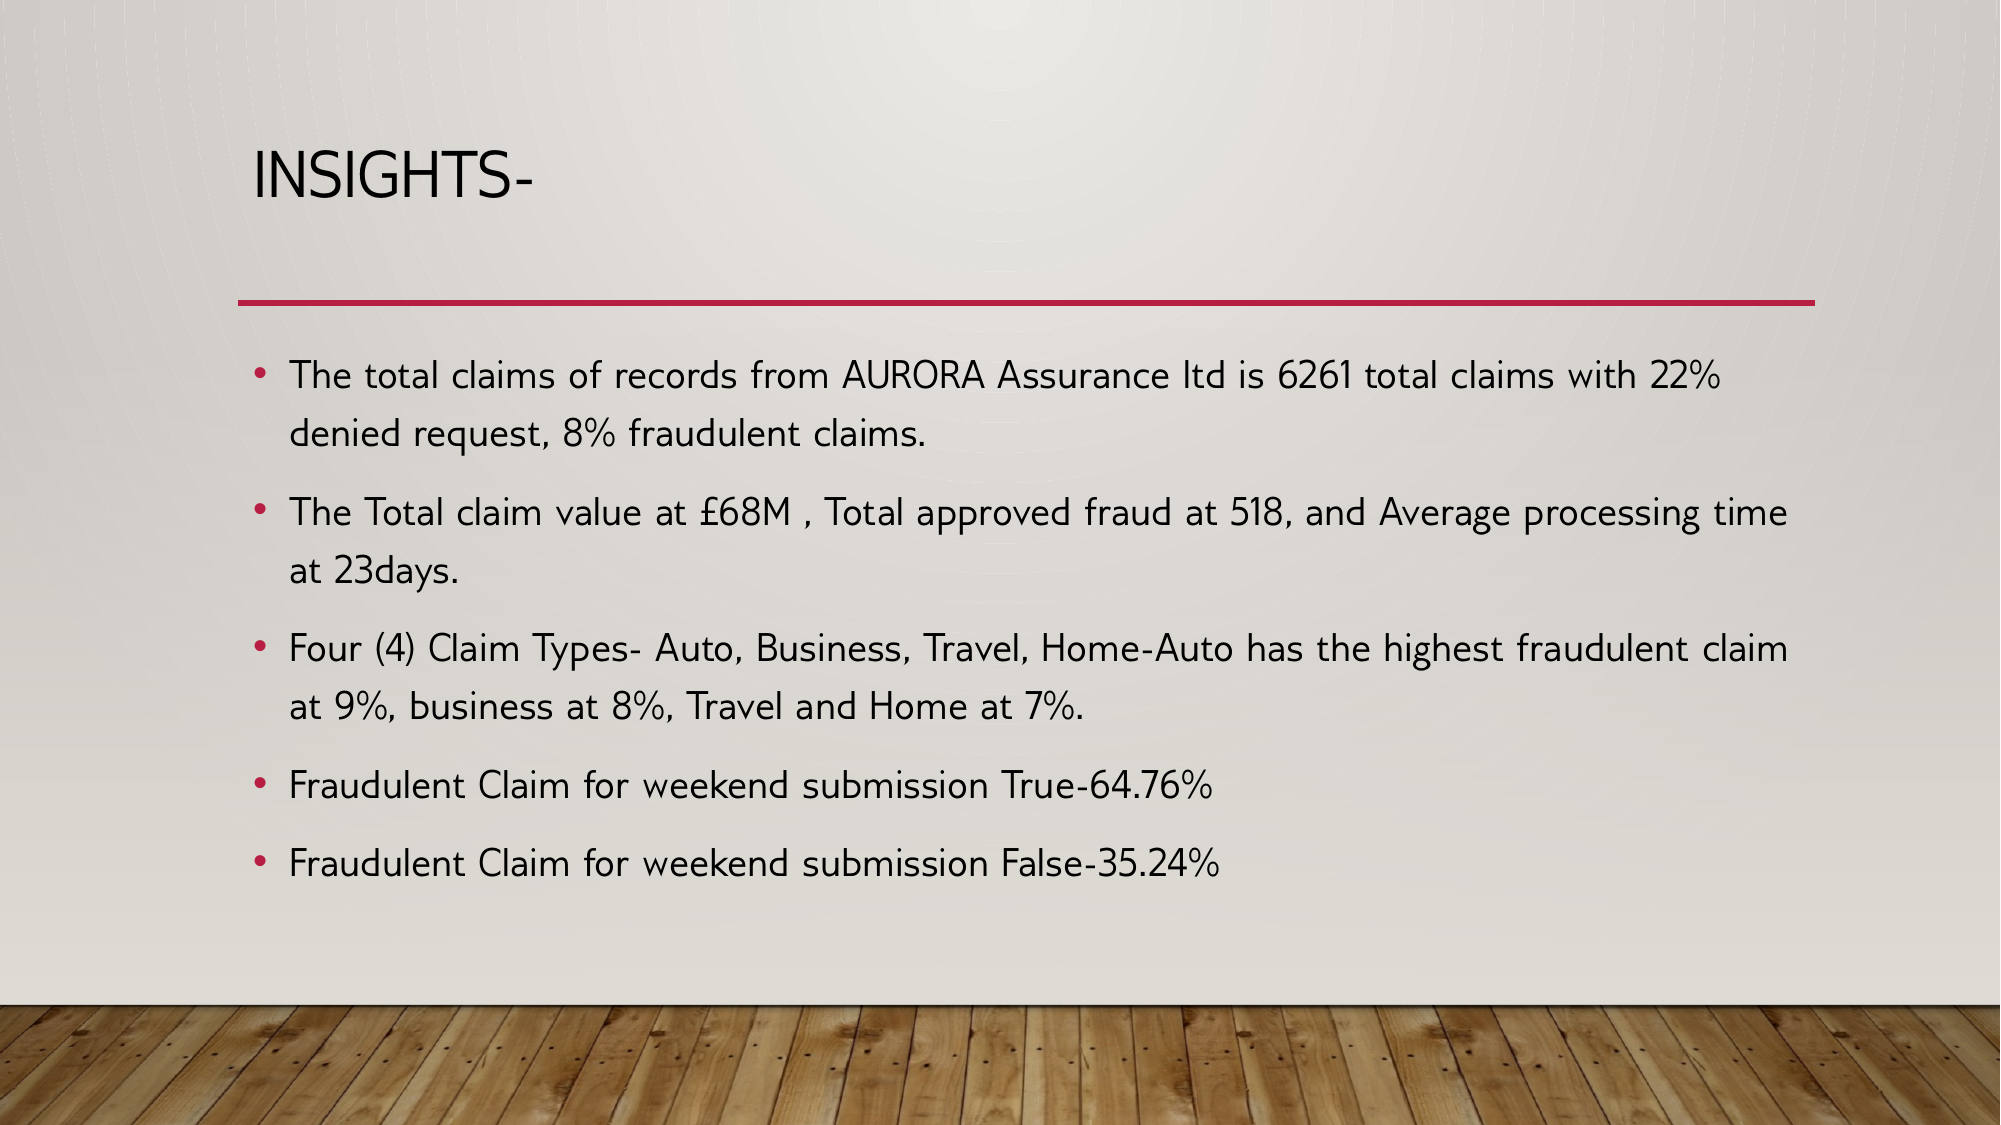

# Insights-
The total claims of records from AURORA Assurance ltd is 6261 total claims with 22% denied request, 8% fraudulent claims.
The Total claim value at £68M , Total approved fraud at 518, and Average processing time at 23days.
Four (4) Claim Types- Auto, Business, Travel, Home-Auto has the highest fraudulent claim at 9%, business at 8%, Travel and Home at 7%.
Fraudulent Claim for weekend submission True-64.76%
Fraudulent Claim for weekend submission False-35.24%